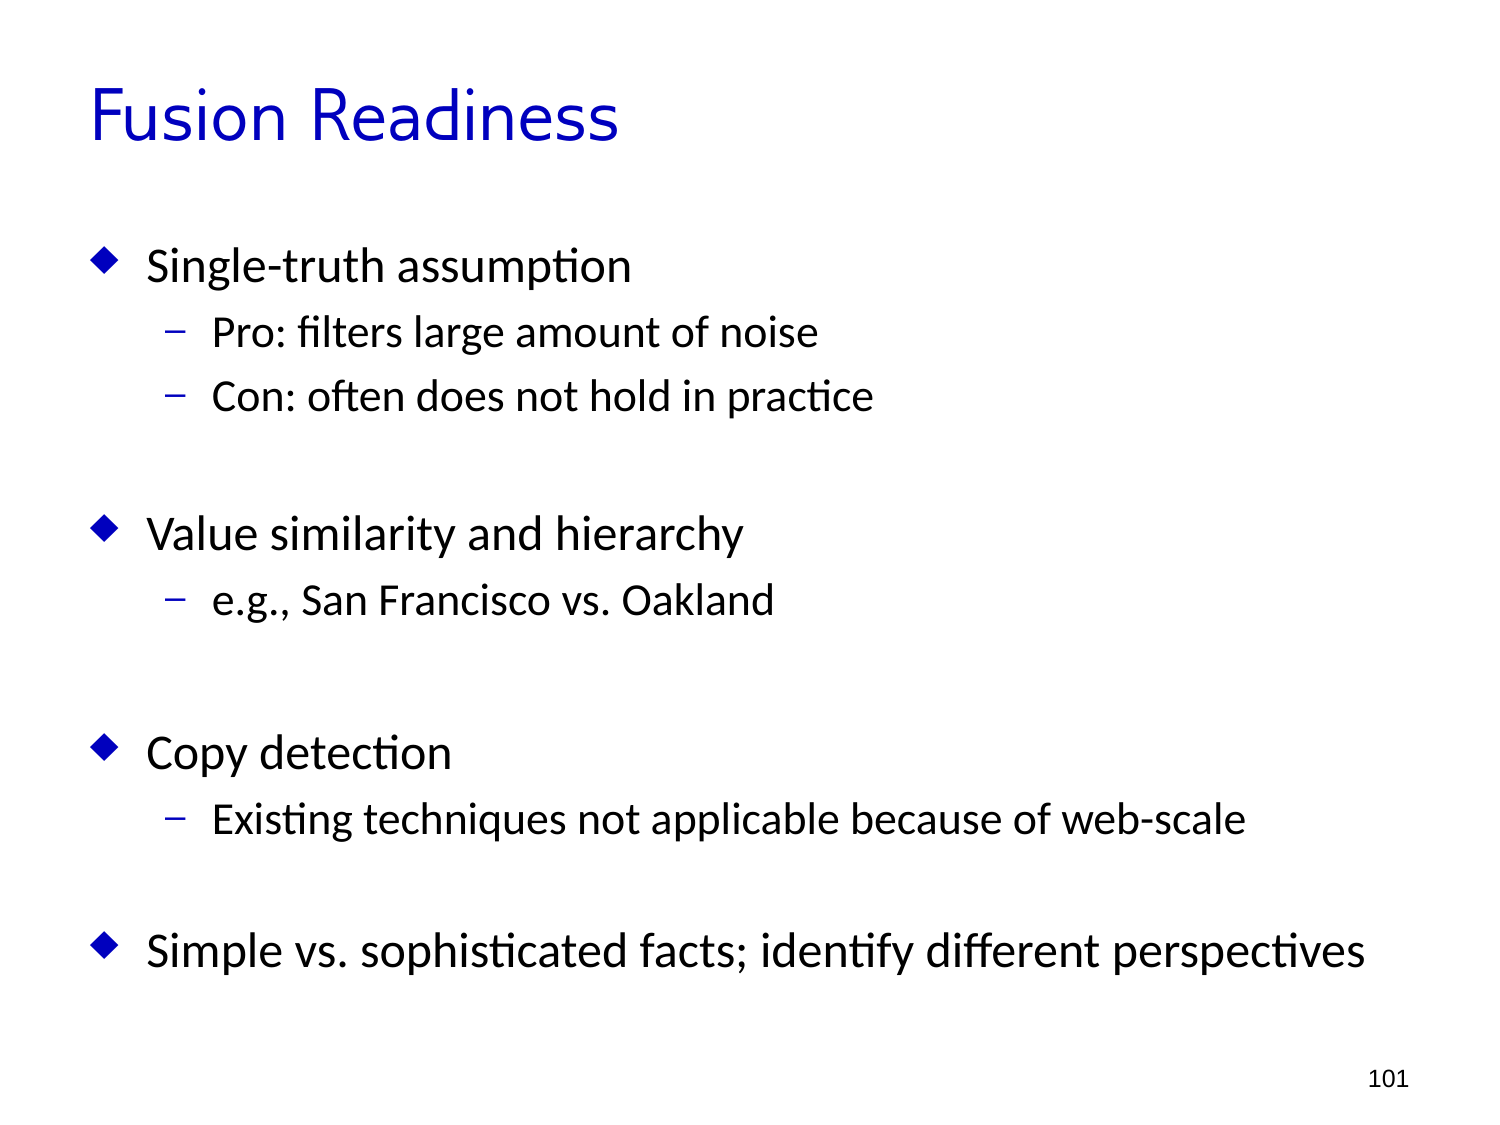

Fusion Readiness
Single-truth assumption
Pro: filters large amount of noise
Con: often does not hold in practice

Value similarity and hierarchy
e.g., San Francisco vs. Oakland

Copy detection
Existing techniques not applicable because of web-scale

Simple vs. sophisticated facts; identify different perspectives

101